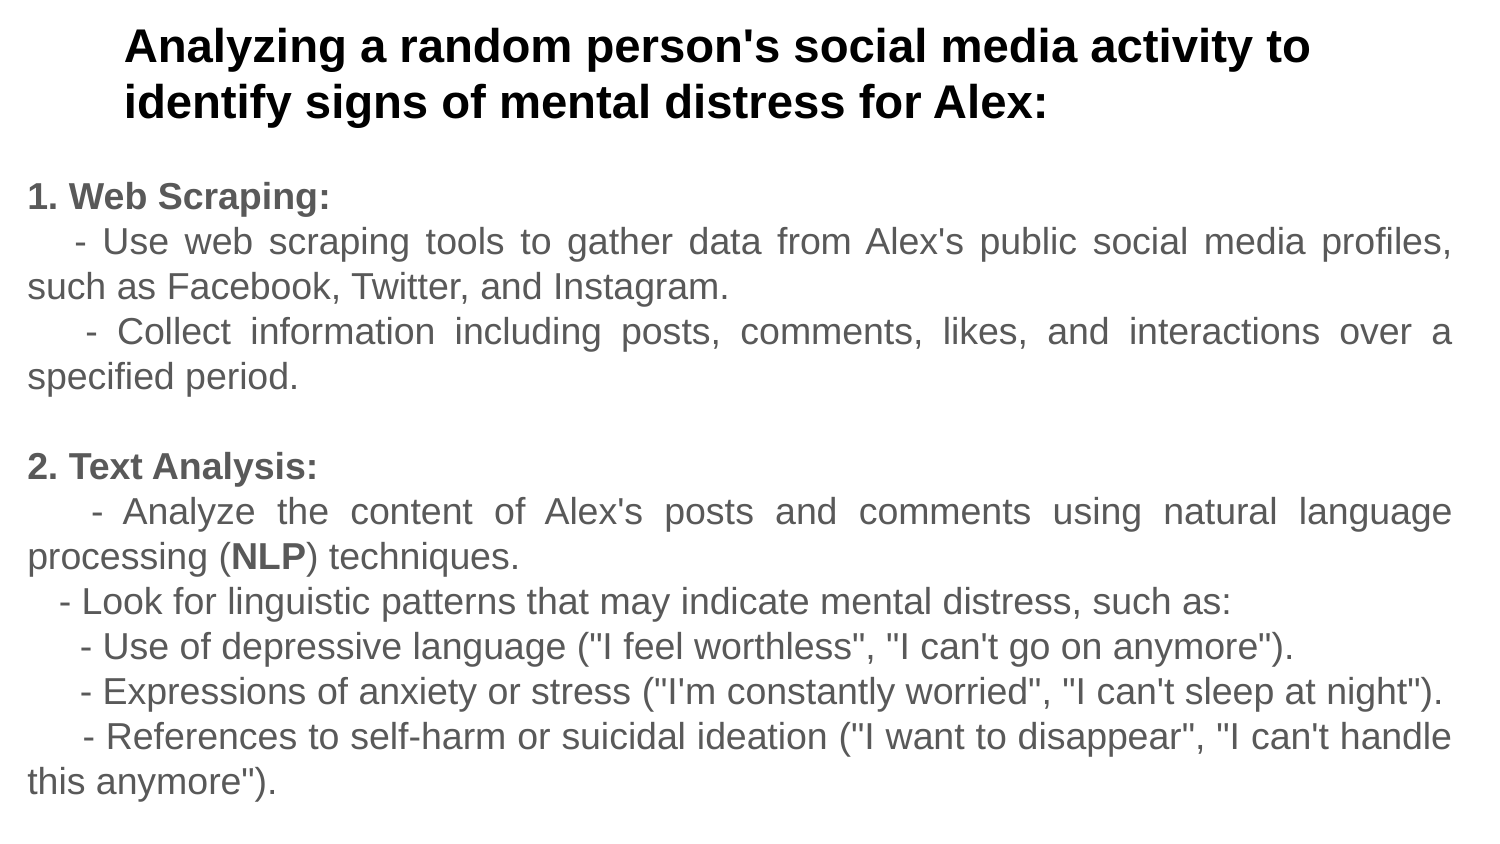

# Analyzing a random person's social media activity to identify signs of mental distress for Alex:
1. Web Scraping:
   - Use web scraping tools to gather data from Alex's public social media profiles, such as Facebook, Twitter, and Instagram.
   - Collect information including posts, comments, likes, and interactions over a specified period.

2. Text Analysis:
   - Analyze the content of Alex's posts and comments using natural language processing (NLP) techniques.
   - Look for linguistic patterns that may indicate mental distress, such as:
     - Use of depressive language ("I feel worthless", "I can't go on anymore").
     - Expressions of anxiety or stress ("I'm constantly worried", "I can't sleep at night").
     - References to self-harm or suicidal ideation ("I want to disappear", "I can't handle this anymore").